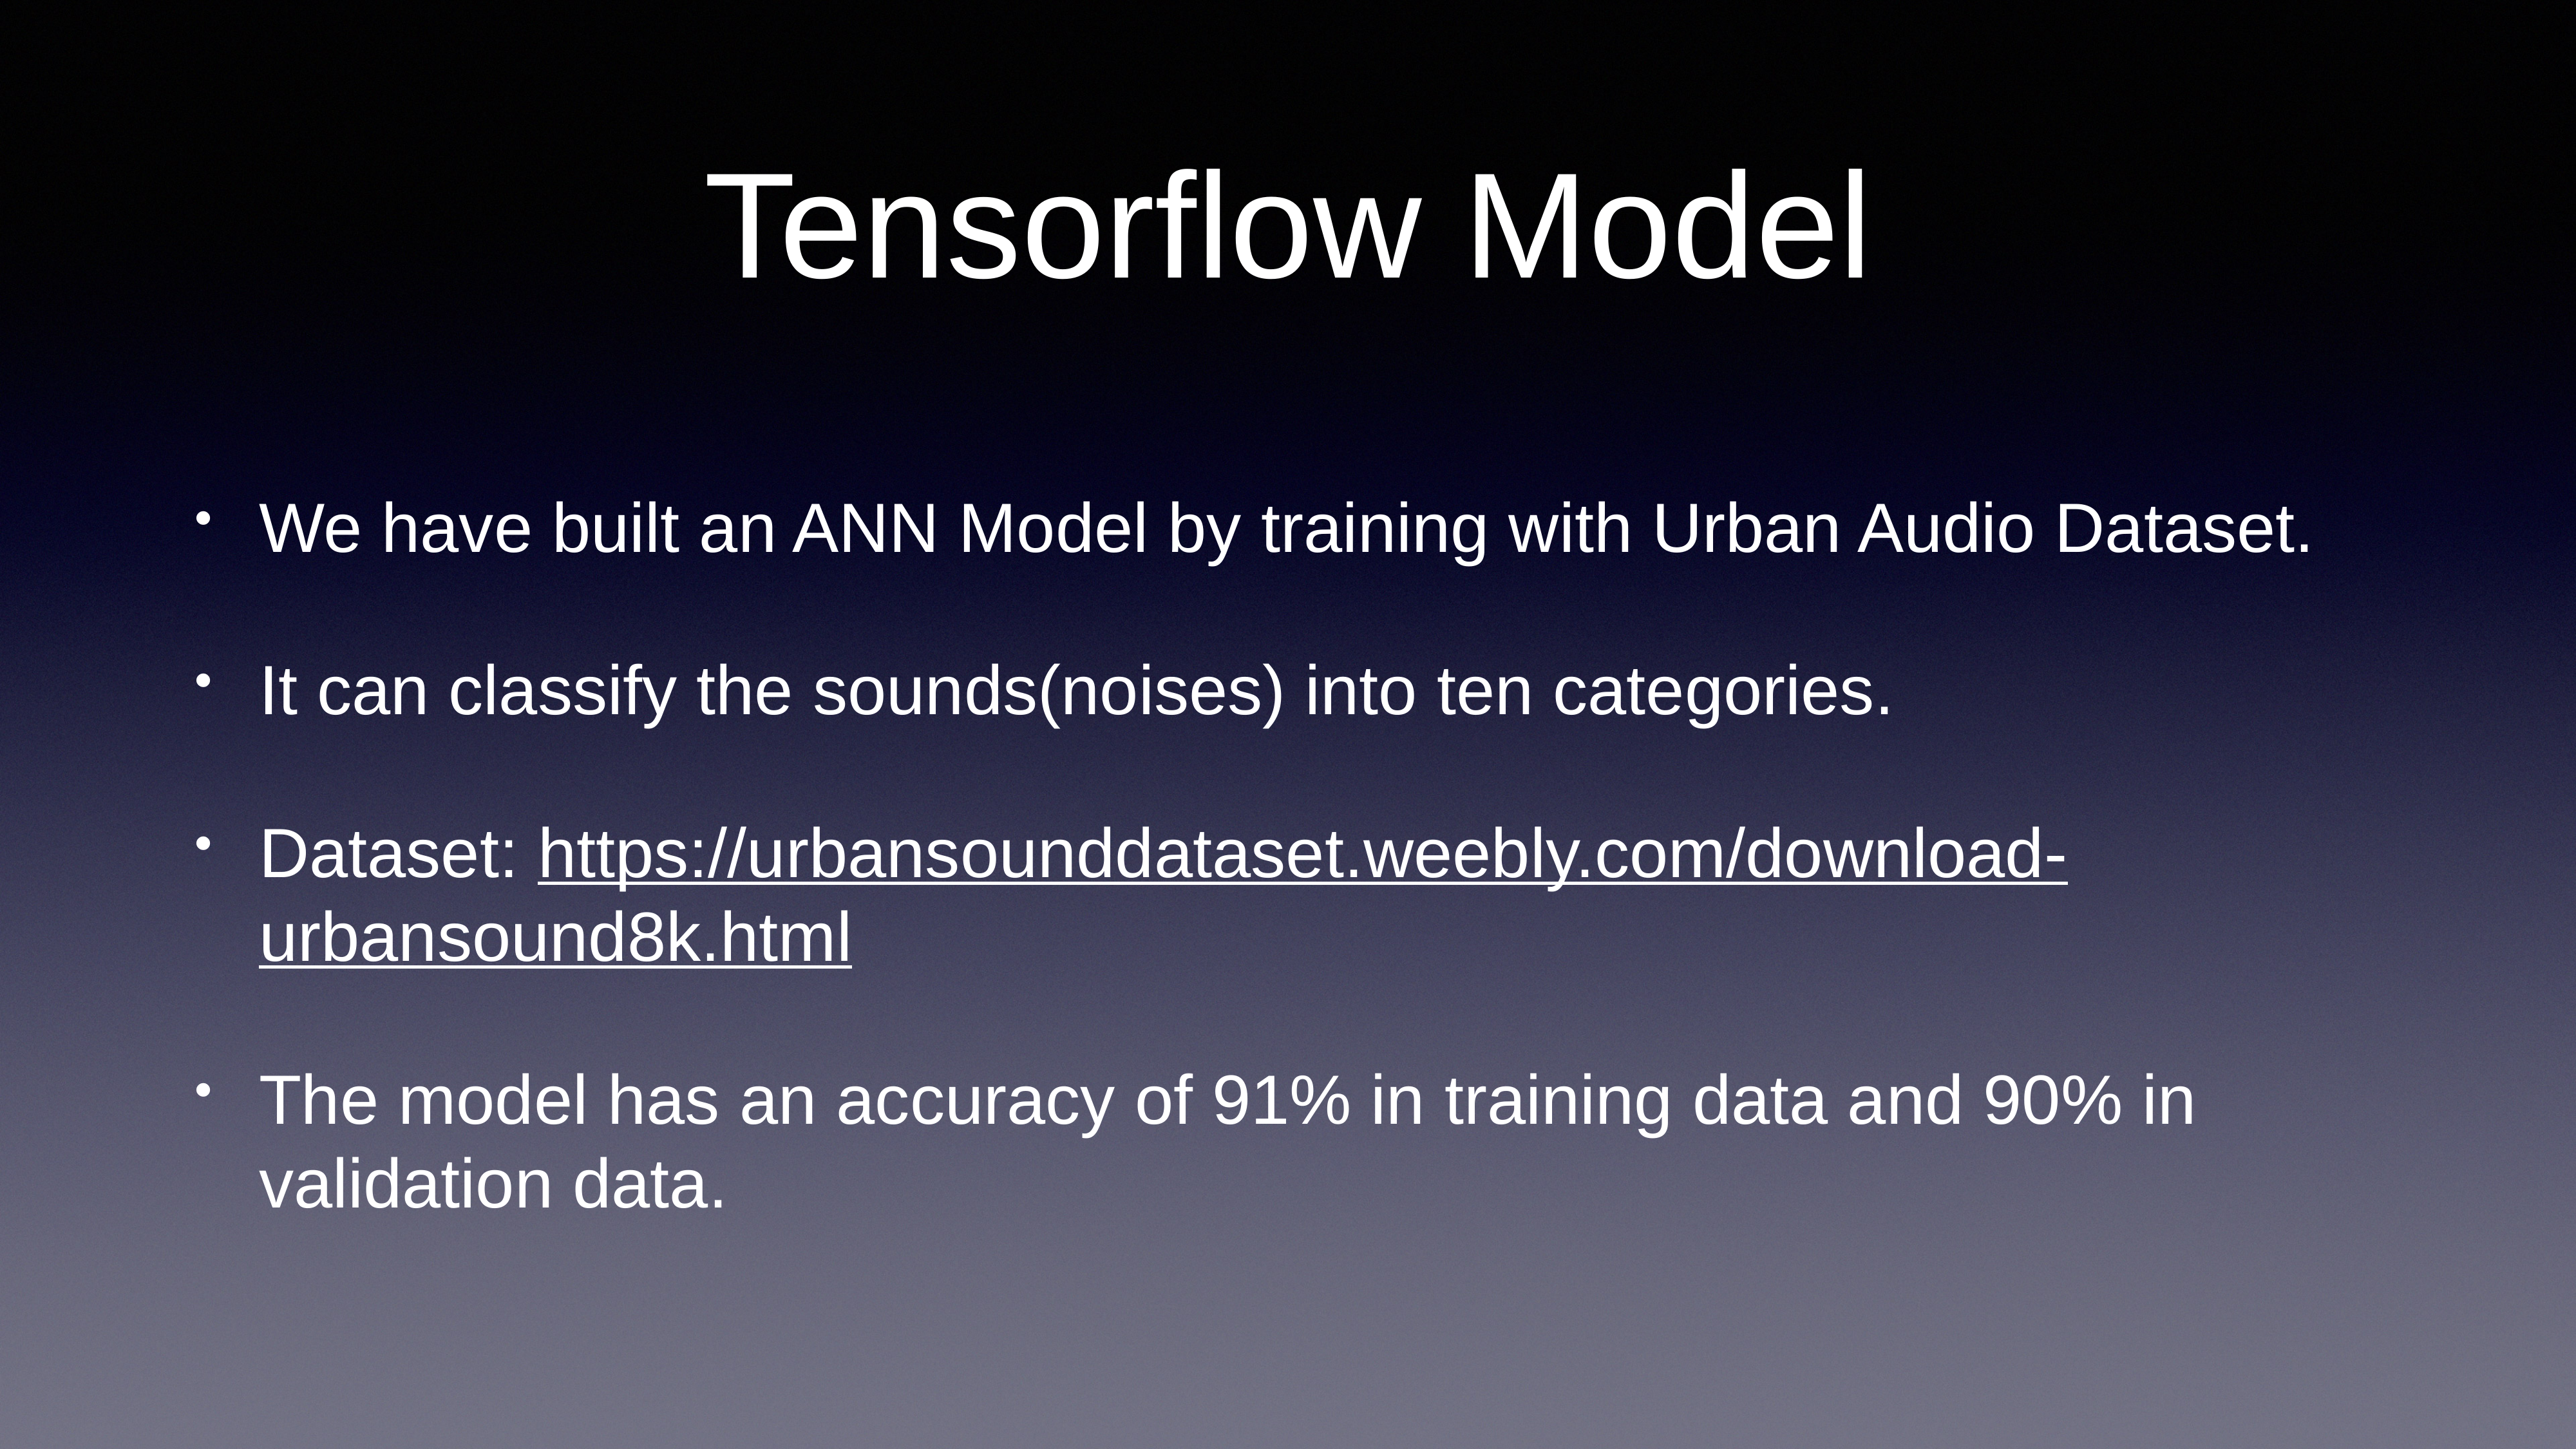

# Tensorflow Model
We have built an ANN Model by training with Urban Audio Dataset.
It can classify the sounds(noises) into ten categories.
Dataset: https://urbansounddataset.weebly.com/download-urbansound8k.html
The model has an accuracy of 91% in training data and 90% in validation data.
2